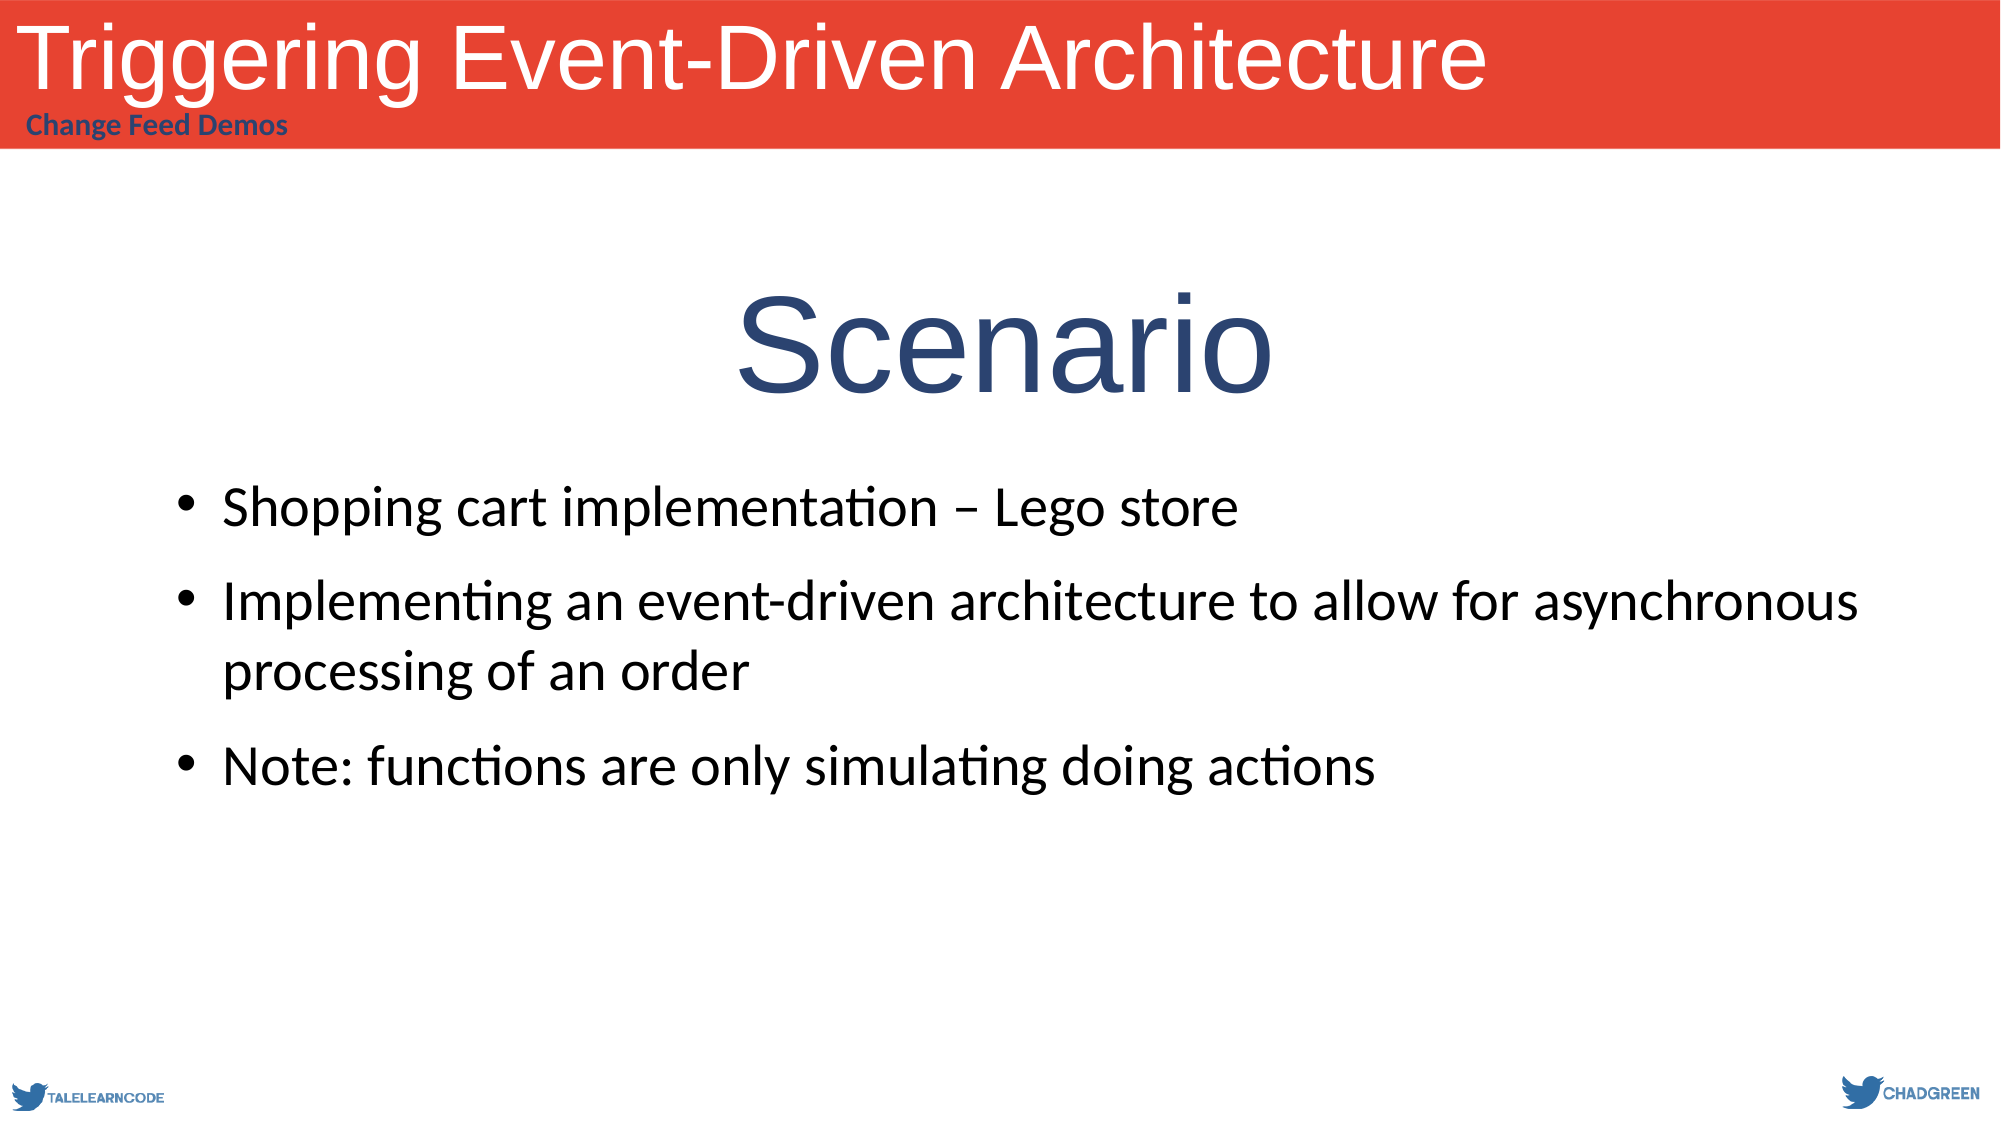

# Triggering Event-Driven Architecture
Change Feed Demos
Scenario
Shopping cart implementation – Lego store
Implementing an event-driven architecture to allow for asynchronous processing of an order
Note: functions are only simulating doing actions